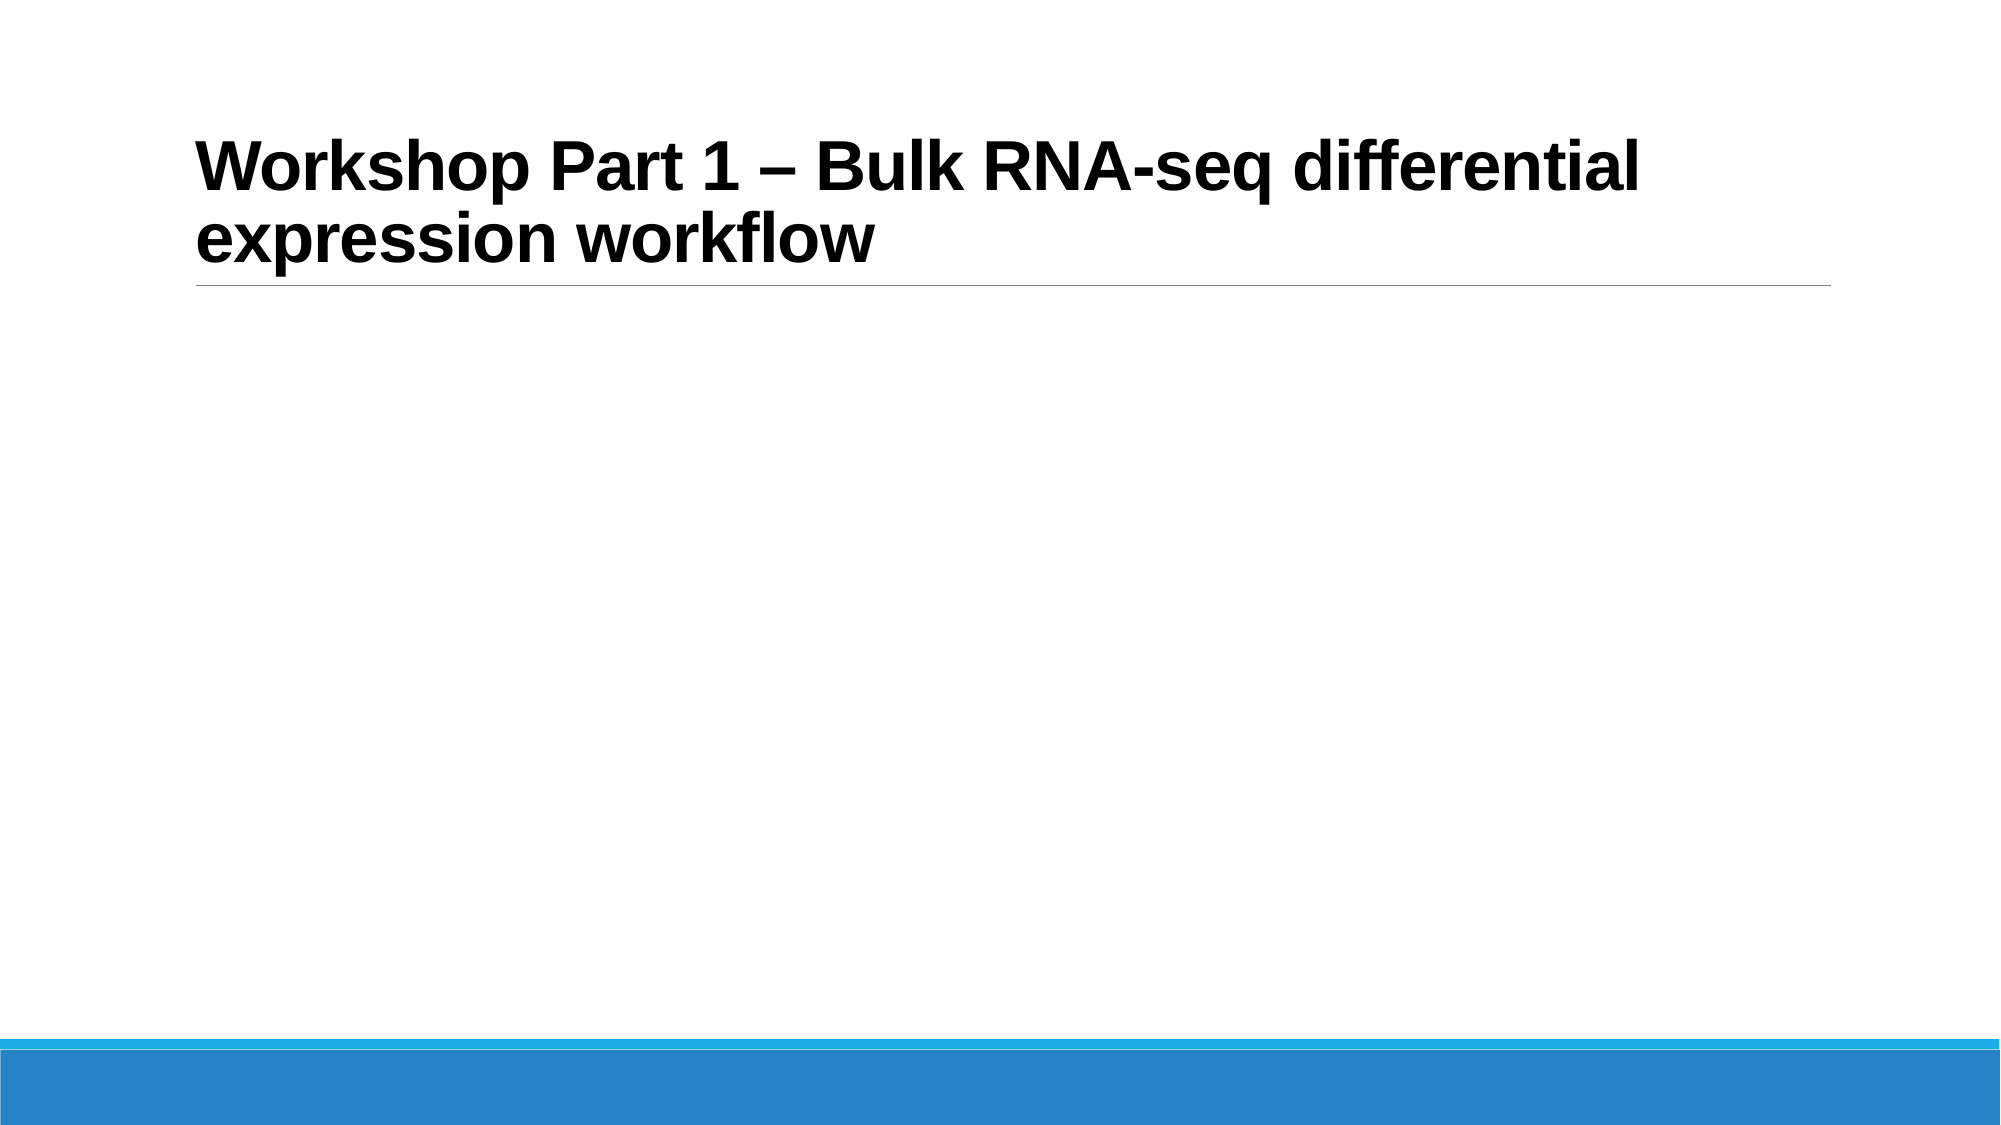

# Workshop Part 1 – Bulk RNA-seq differential expression workflow